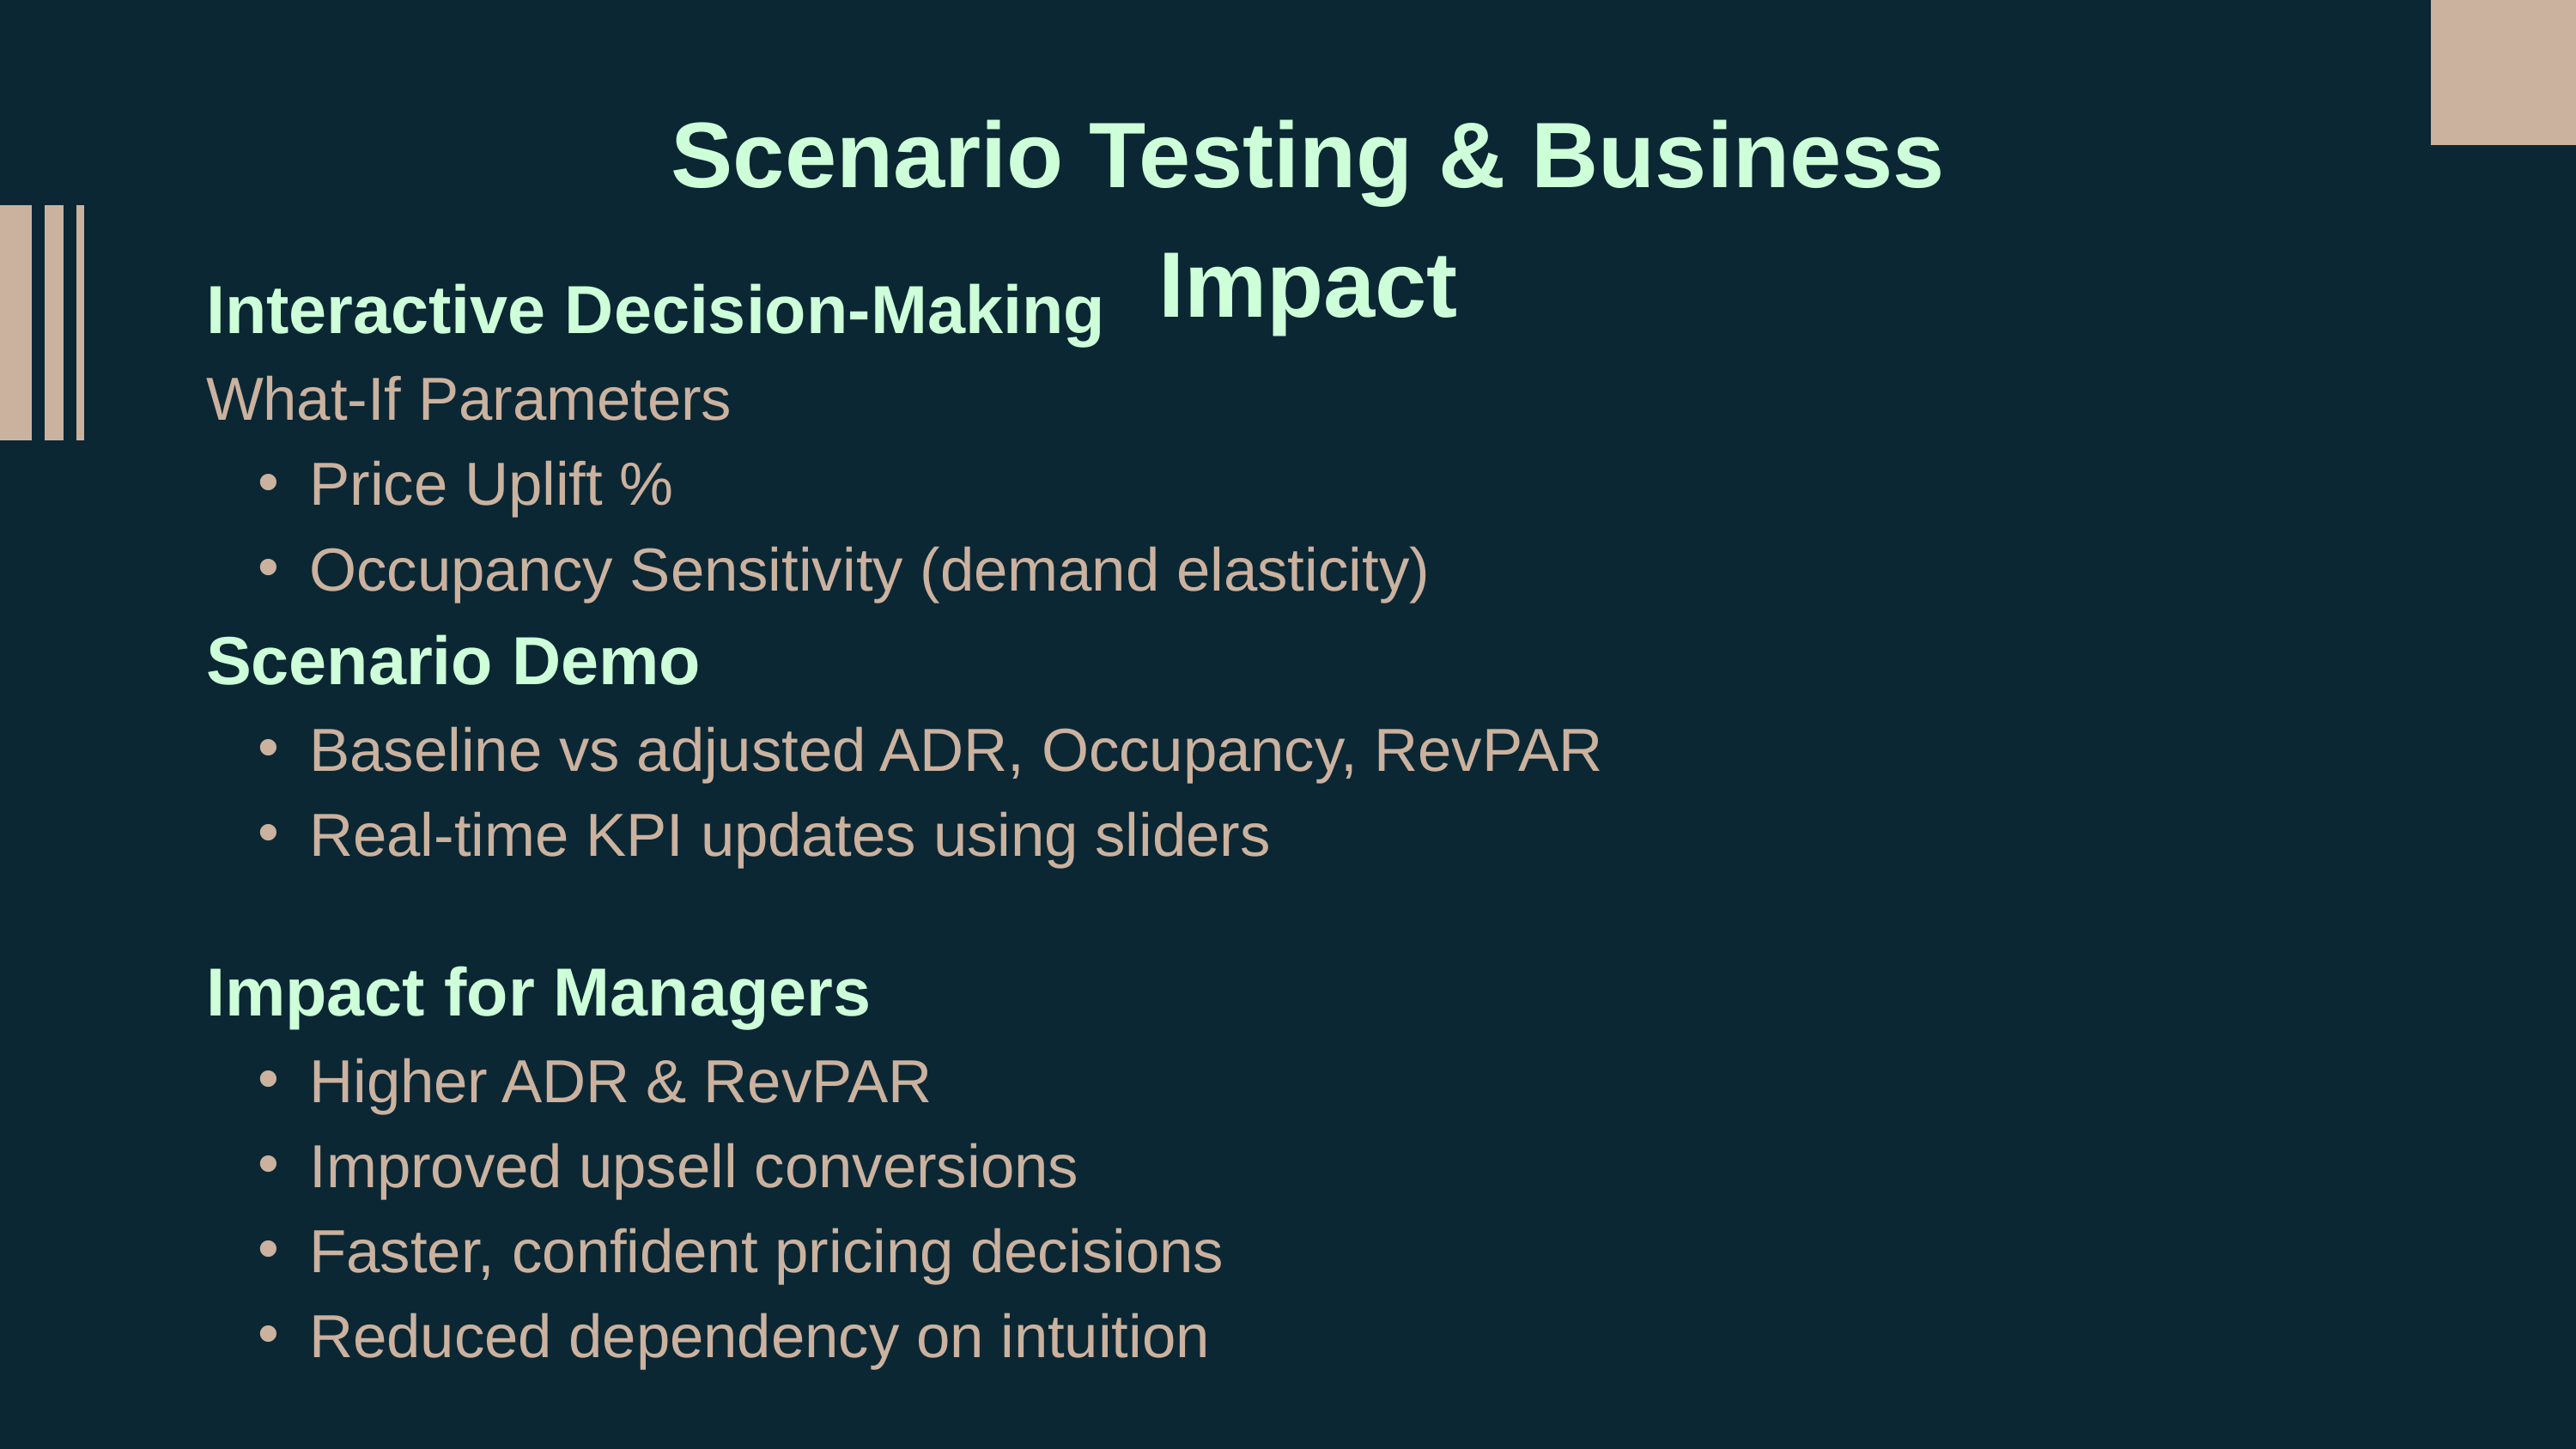

Scenario Testing & Business Impact

Interactive Decision-Making
What-If Parameters
Price Uplift %
Occupancy Sensitivity (demand elasticity)
Scenario Demo
Baseline vs adjusted ADR, Occupancy, RevPAR
Real-time KPI updates using sliders

Impact for Managers
Higher ADR & RevPAR
Improved upsell conversions
Faster, confident pricing decisions
Reduced dependency on intuition